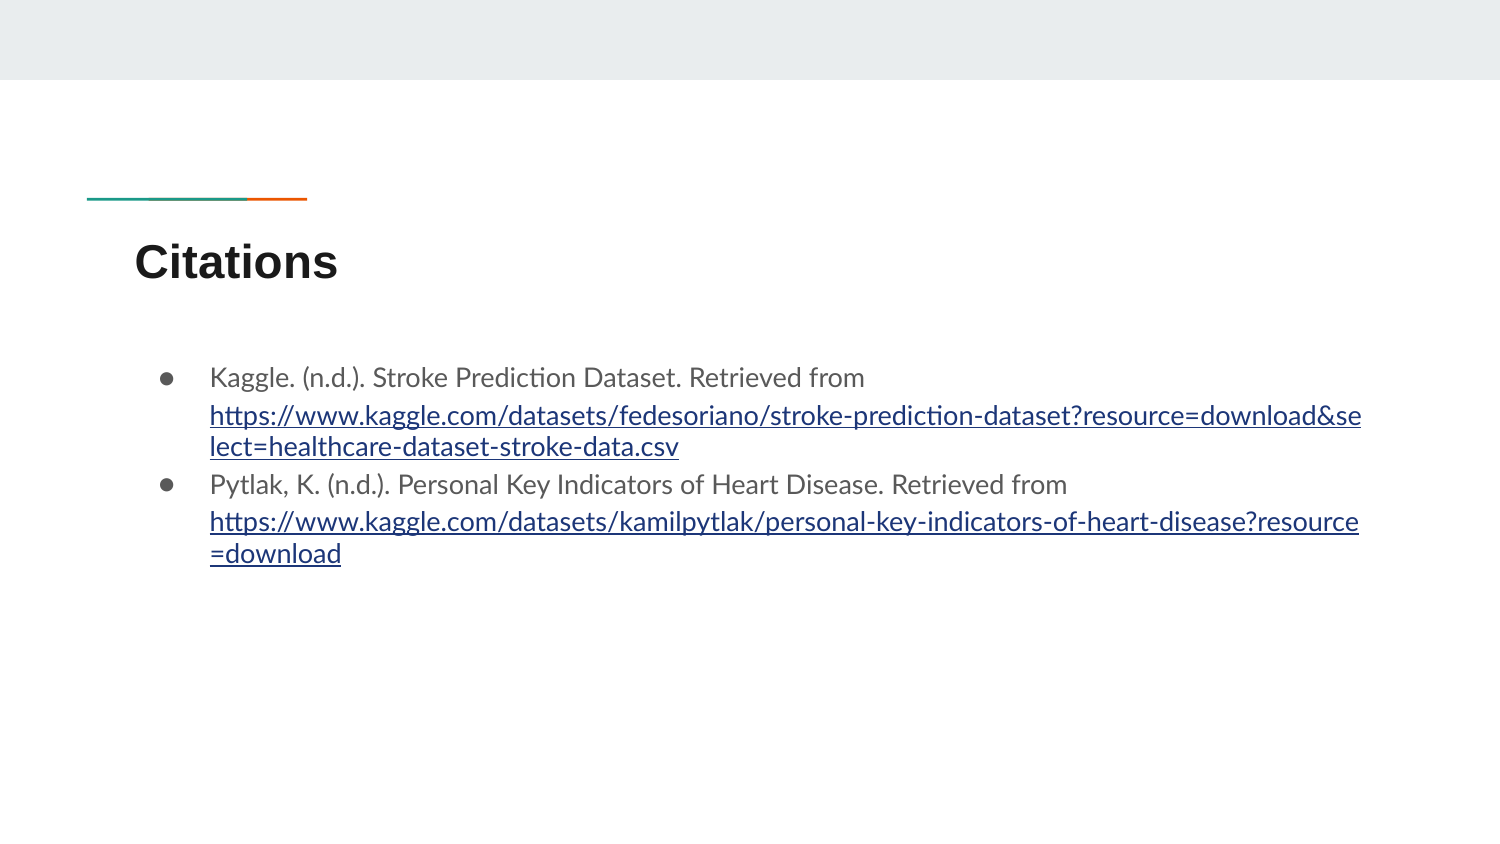

# Citations
Kaggle. (n.d.). Stroke Prediction Dataset. Retrieved from https://www.kaggle.com/datasets/fedesoriano/stroke-prediction-dataset?resource=download&select=healthcare-dataset-stroke-data.csv
Pytlak, K. (n.d.). Personal Key Indicators of Heart Disease. Retrieved from https://www.kaggle.com/datasets/kamilpytlak/personal-key-indicators-of-heart-disease?resource=download